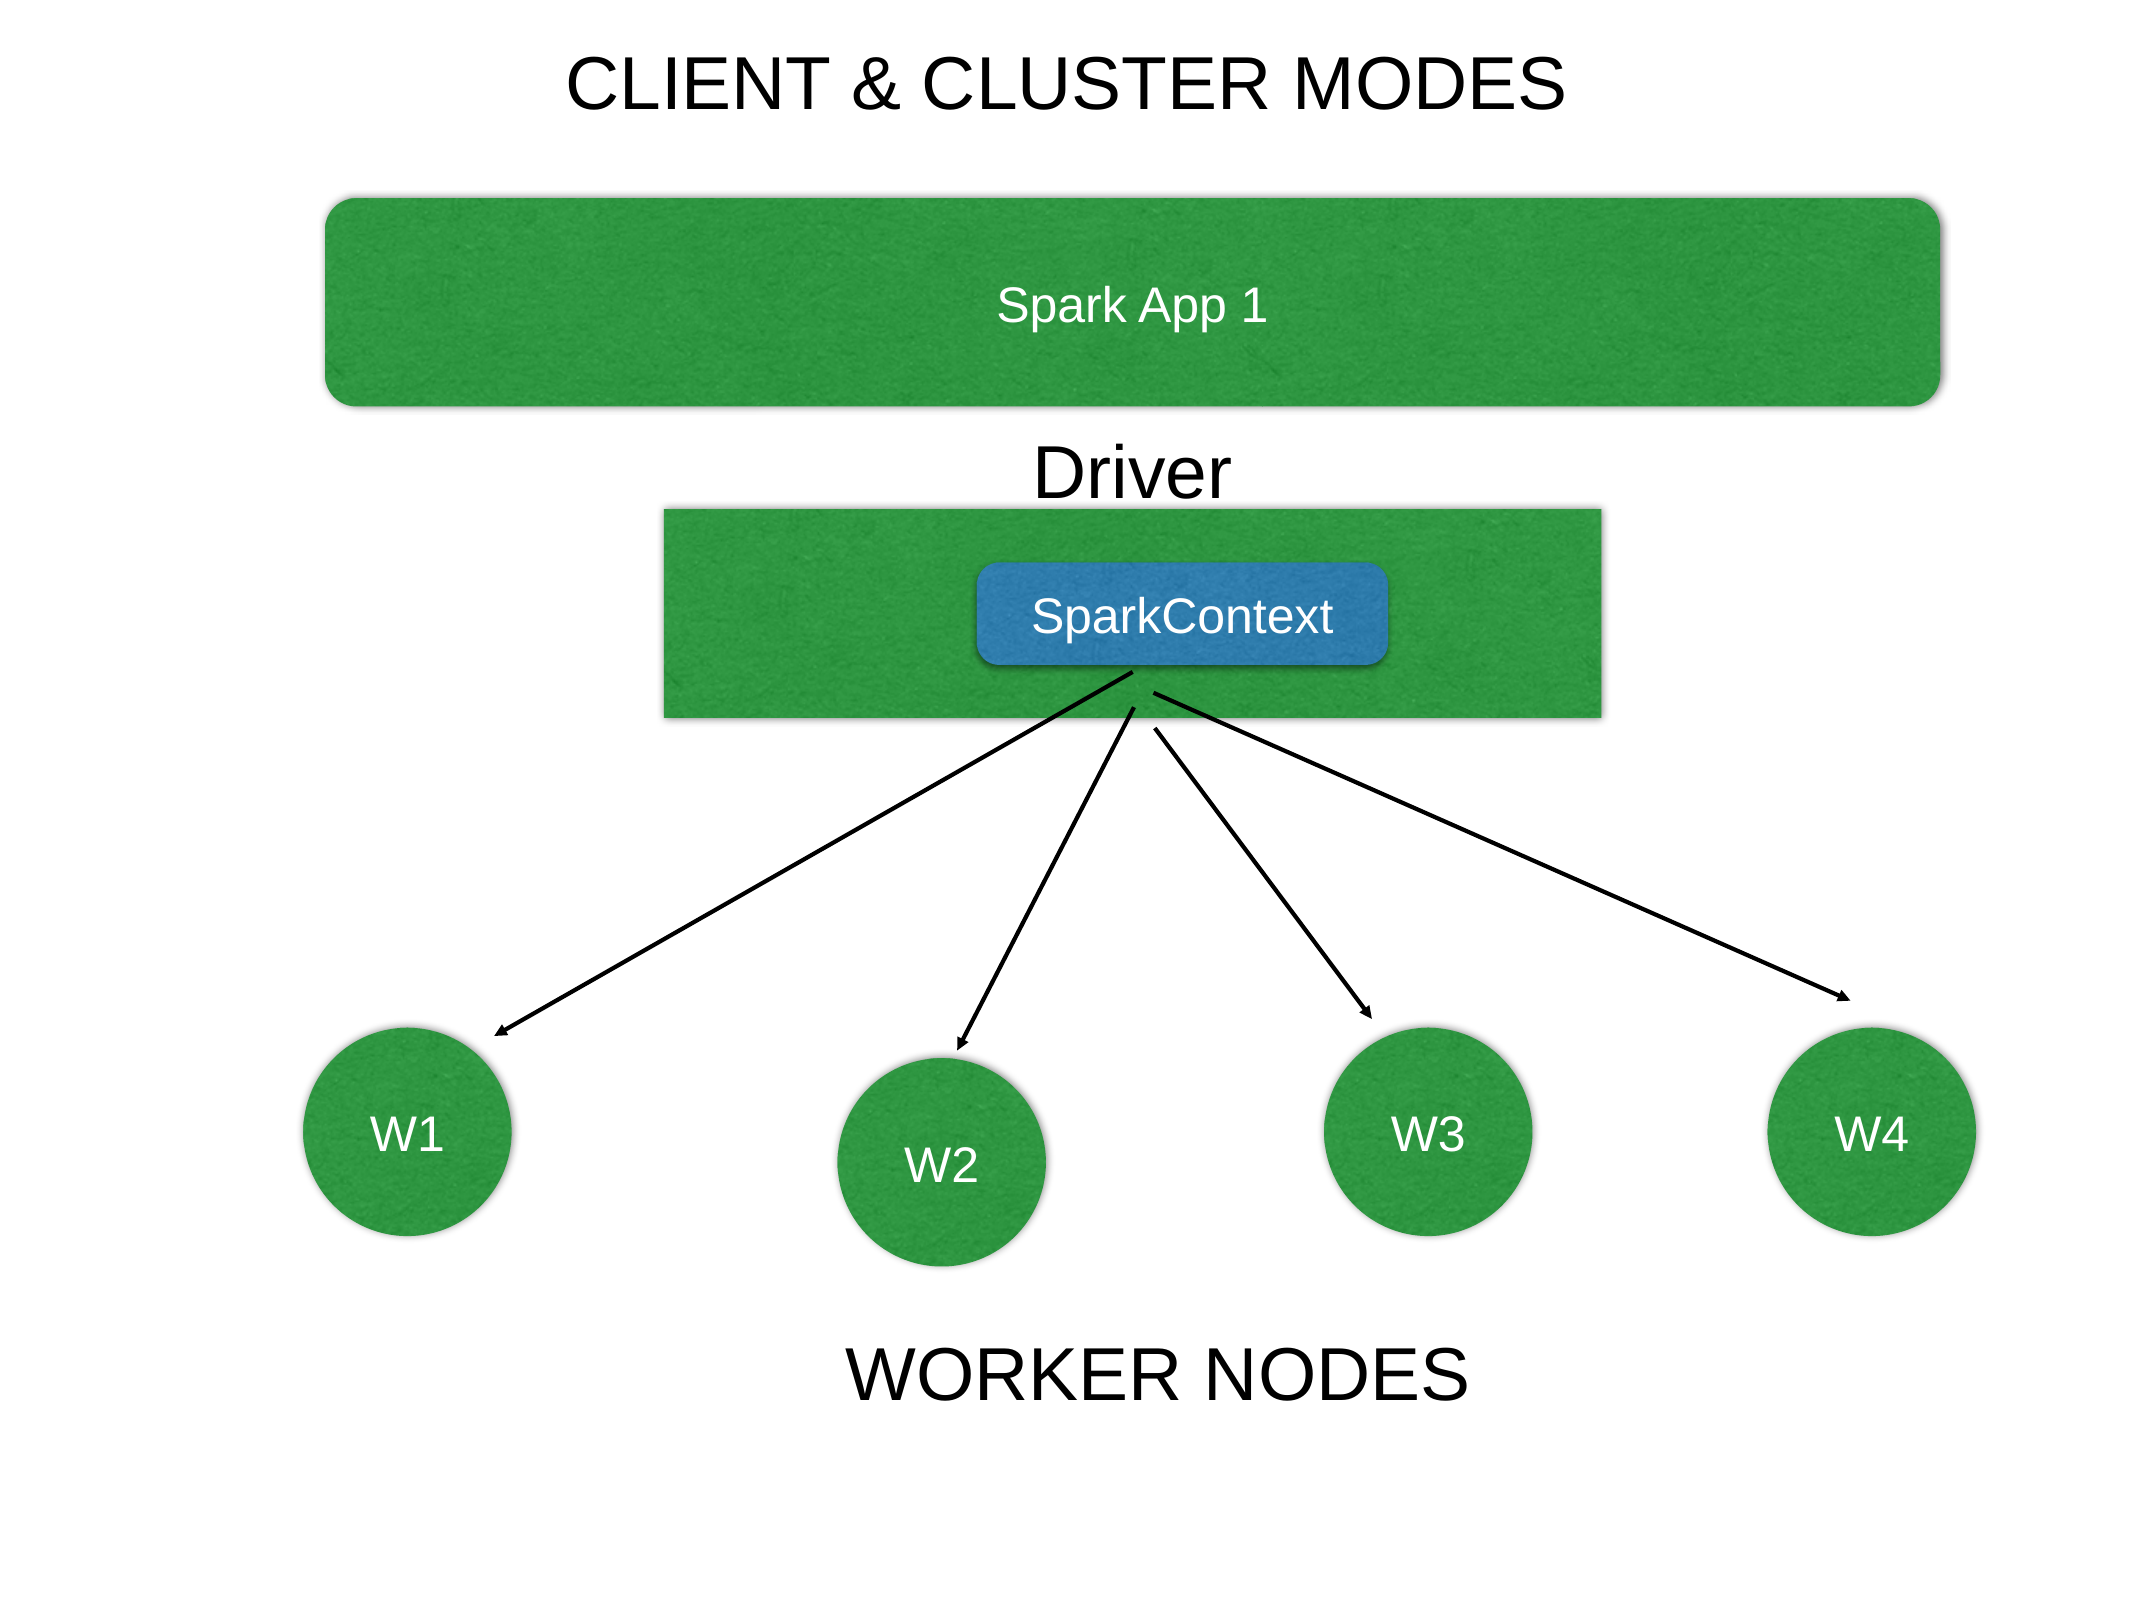

CLIENT & CLUSTER MODES
Spark App 1
Driver
Driver
SparkContext

W1
W3
W4
W2
WORKER NODES